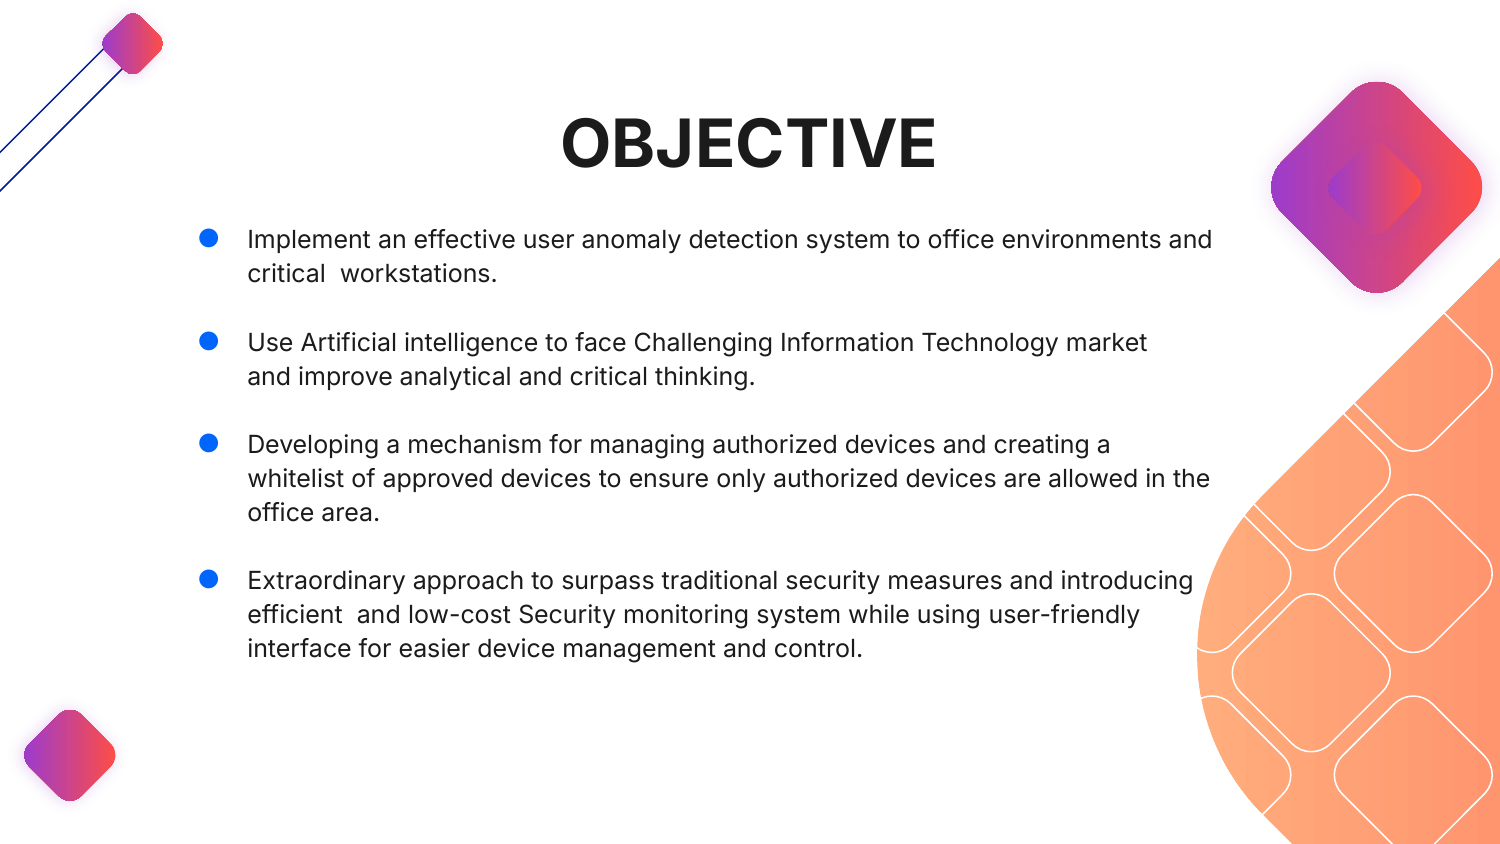

Implement an effective user anomaly detection system to office environments and critical  workstations.

Use Artificial intelligence to face Challenging Information Technology market and improve analytical and critical thinking.

Developing a mechanism for managing authorized devices and creating a whitelist of approved devices to ensure only authorized devices are allowed in the office area.

Extraordinary approach to surpass traditional security measures and introducing efficient  and low-cost Security monitoring system while using user-friendly interface for easier device management and control.

# OBJECTIVE